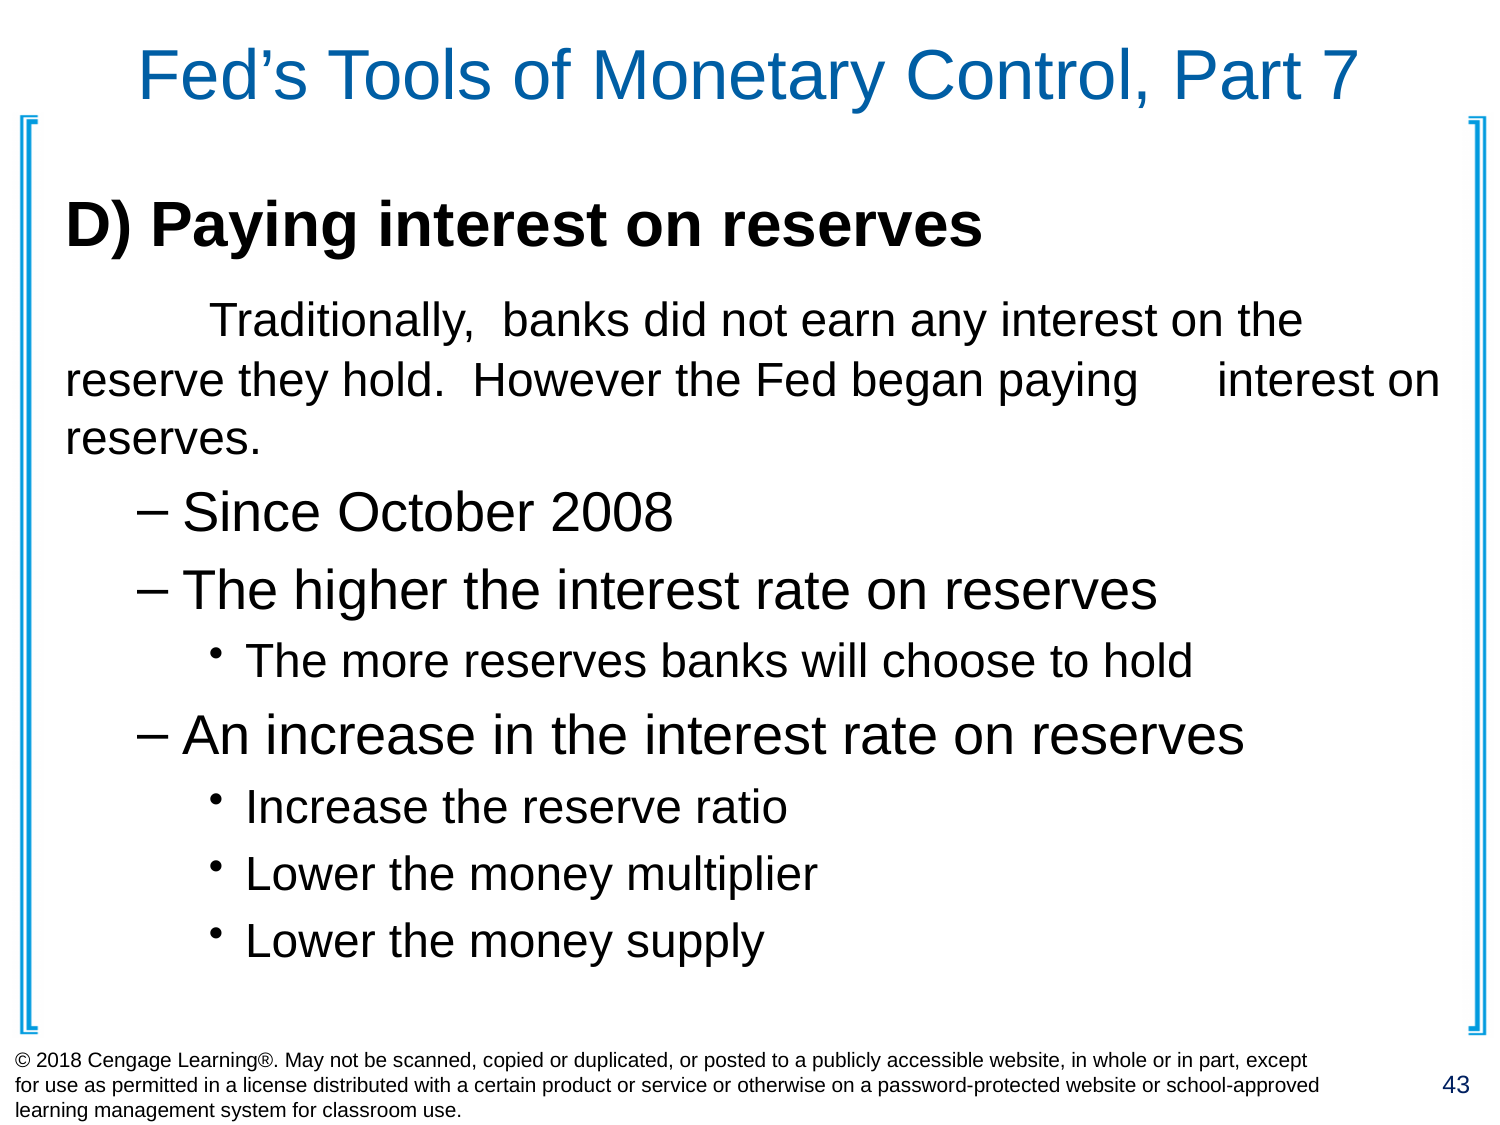

# Fed’s Tools of Monetary Control, Part 7
D) Paying interest on reserves
	Traditionally,  banks did not earn any interest on the 	reserve they hold.  However the Fed began paying 	interest on reserves.
Since October 2008
The higher the interest rate on reserves
The more reserves banks will choose to hold
An increase in the interest rate on reserves
Increase the reserve ratio
Lower the money multiplier
Lower the money supply
© 2018 Cengage Learning®. May not be scanned, copied or duplicated, or posted to a publicly accessible website, in whole or in part, except for use as permitted in a license distributed with a certain product or service or otherwise on a password-protected website or school-approved learning management system for classroom use.
43